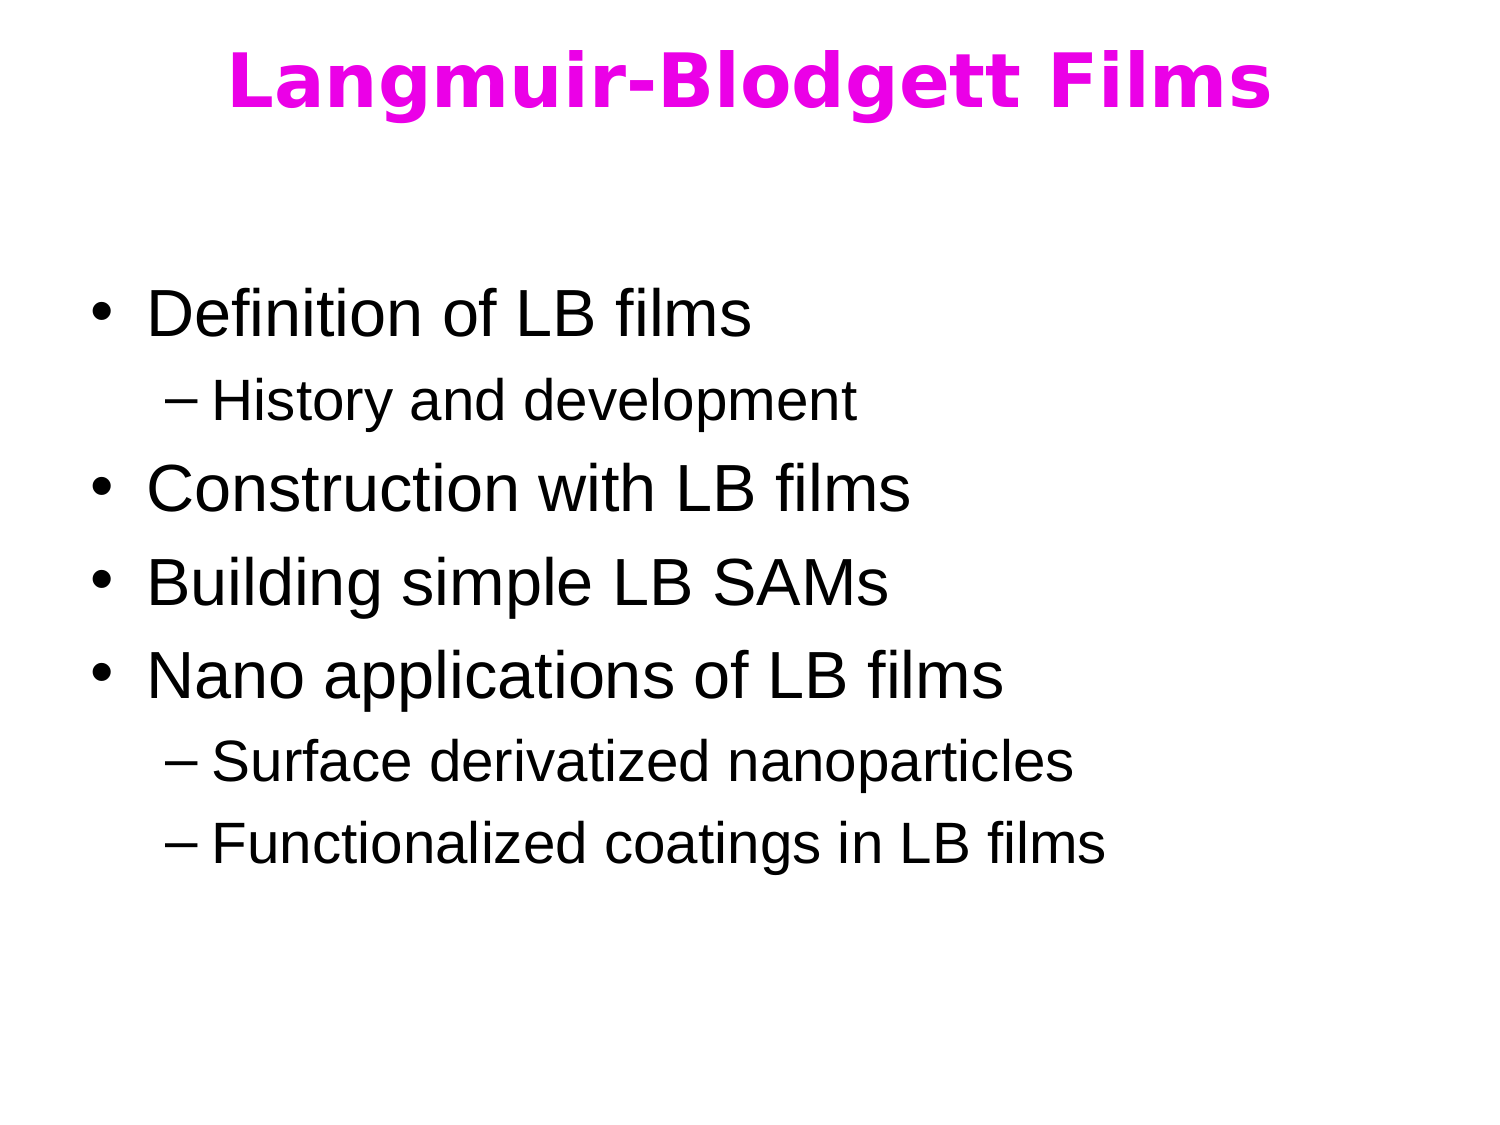

# Langmuir-Blodgett Films
Definition of LB films
History and development
Construction with LB films
Building simple LB SAMs
Nano applications of LB films
Surface derivatized nanoparticles
Functionalized coatings in LB films